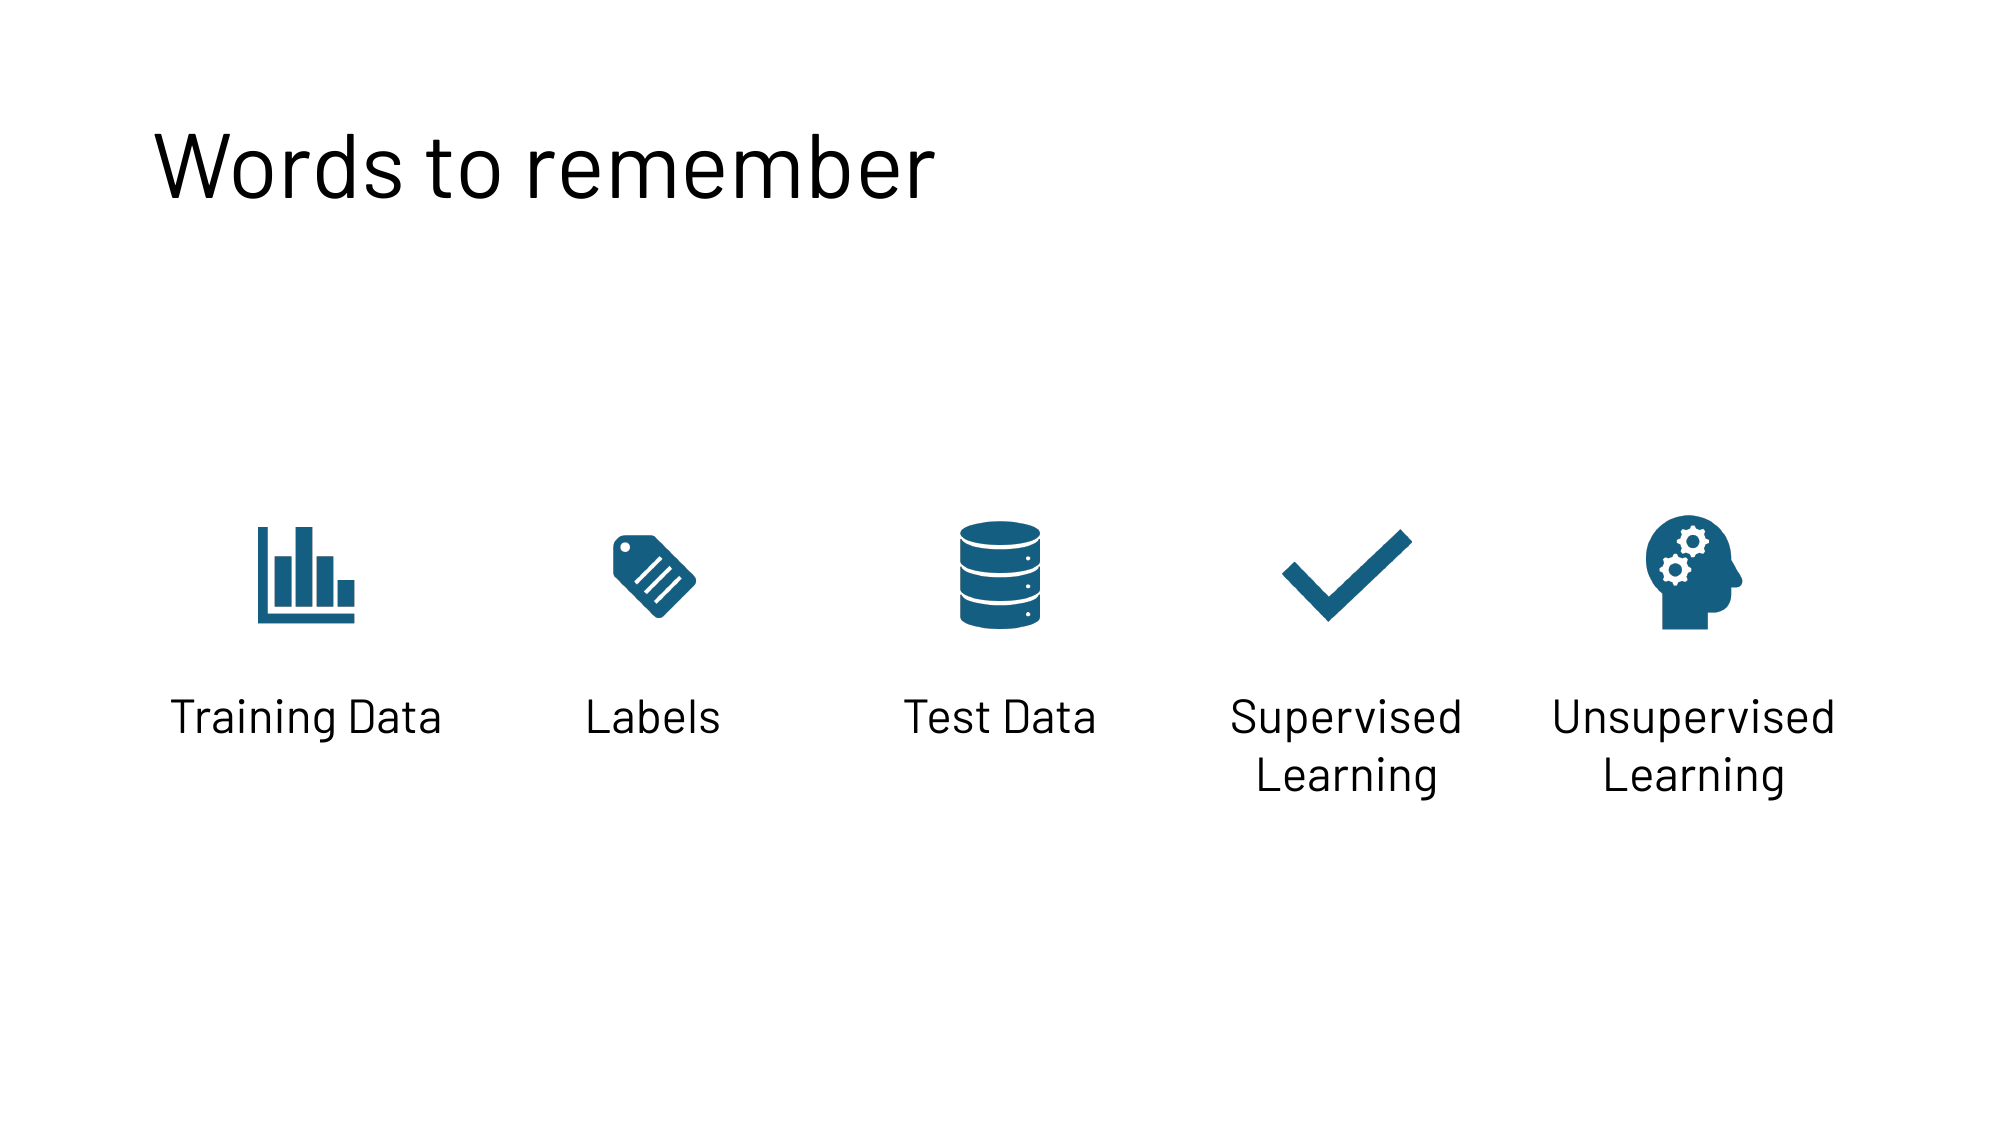

# Words to remember
Training Data
Labels
Test Data
Supervised Learning
Unsupervised Learning